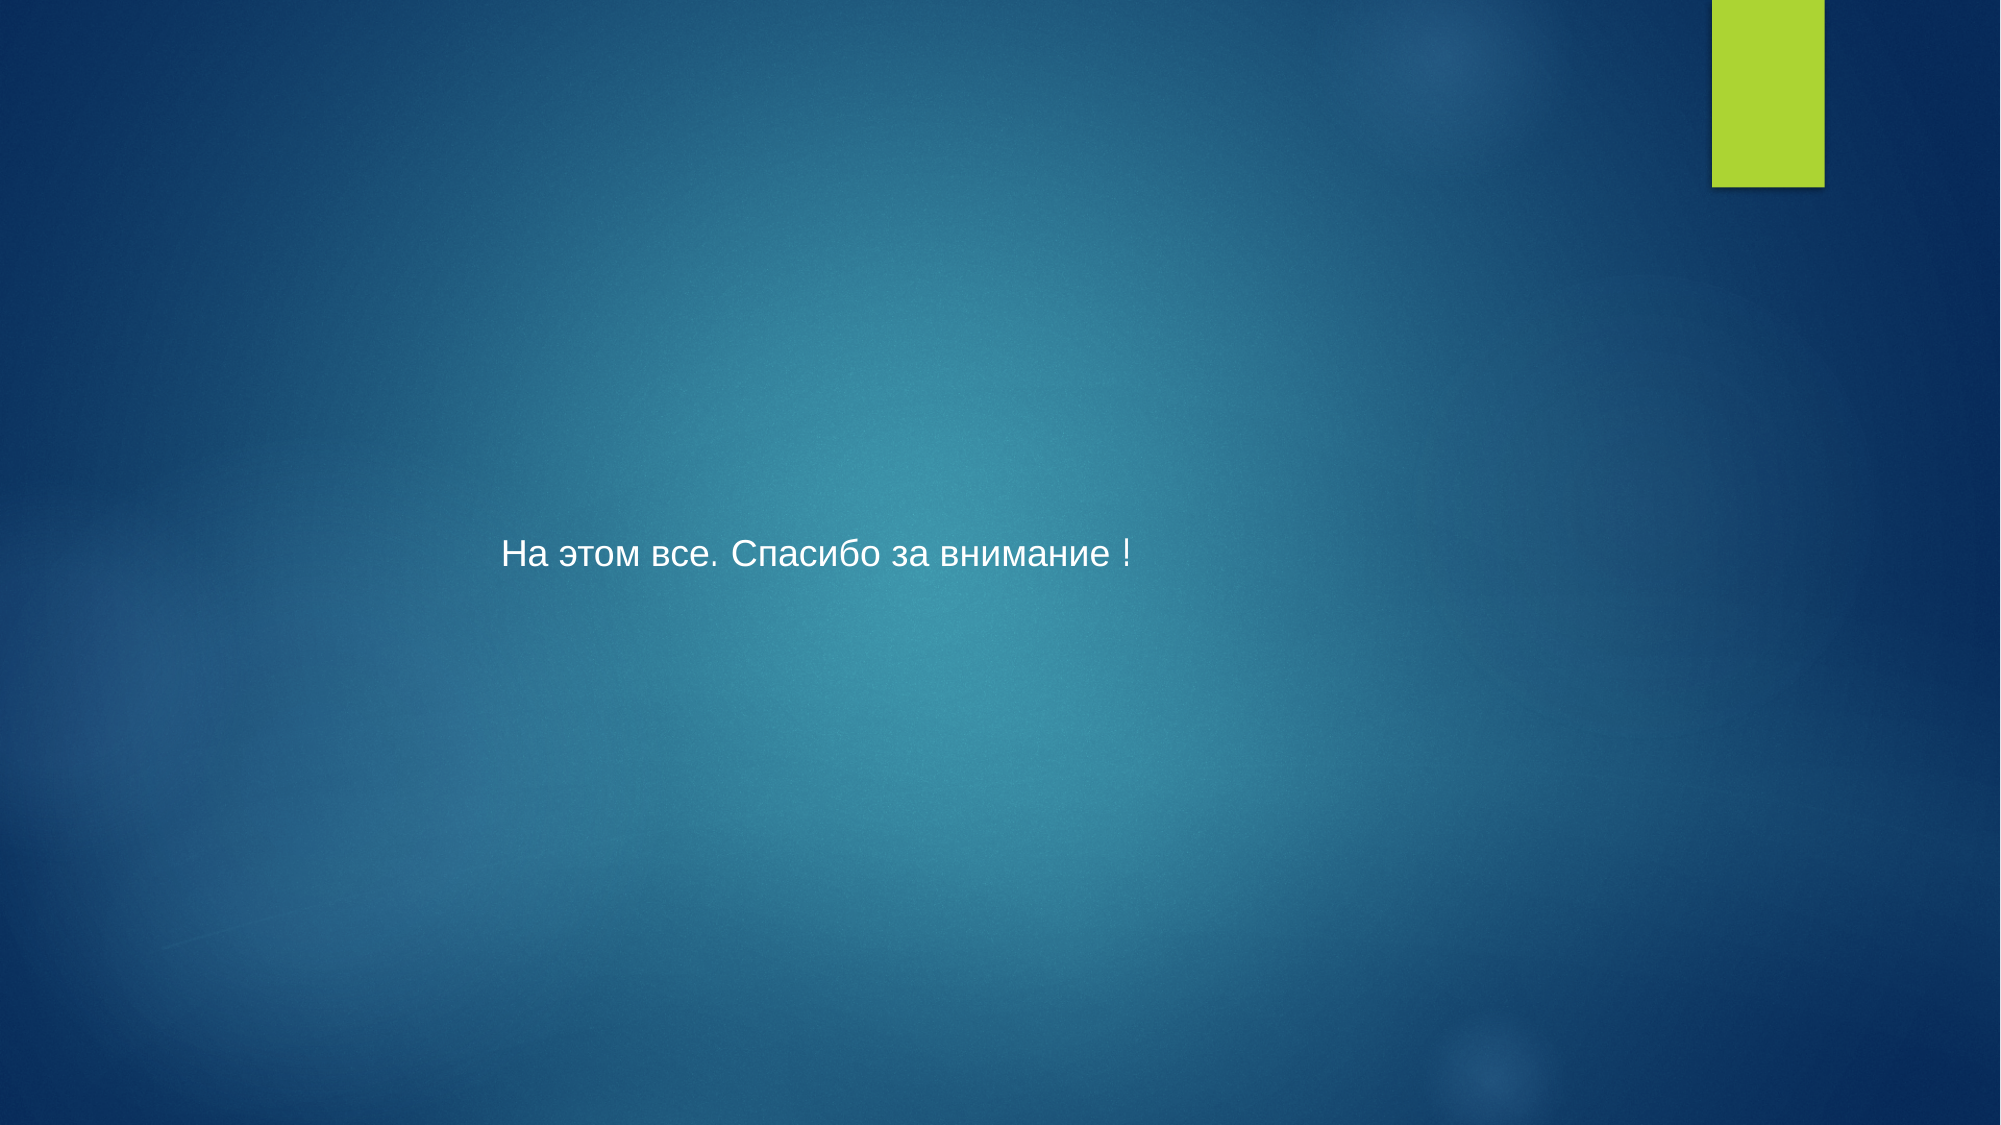

На этом все. Спасибо за внимание !